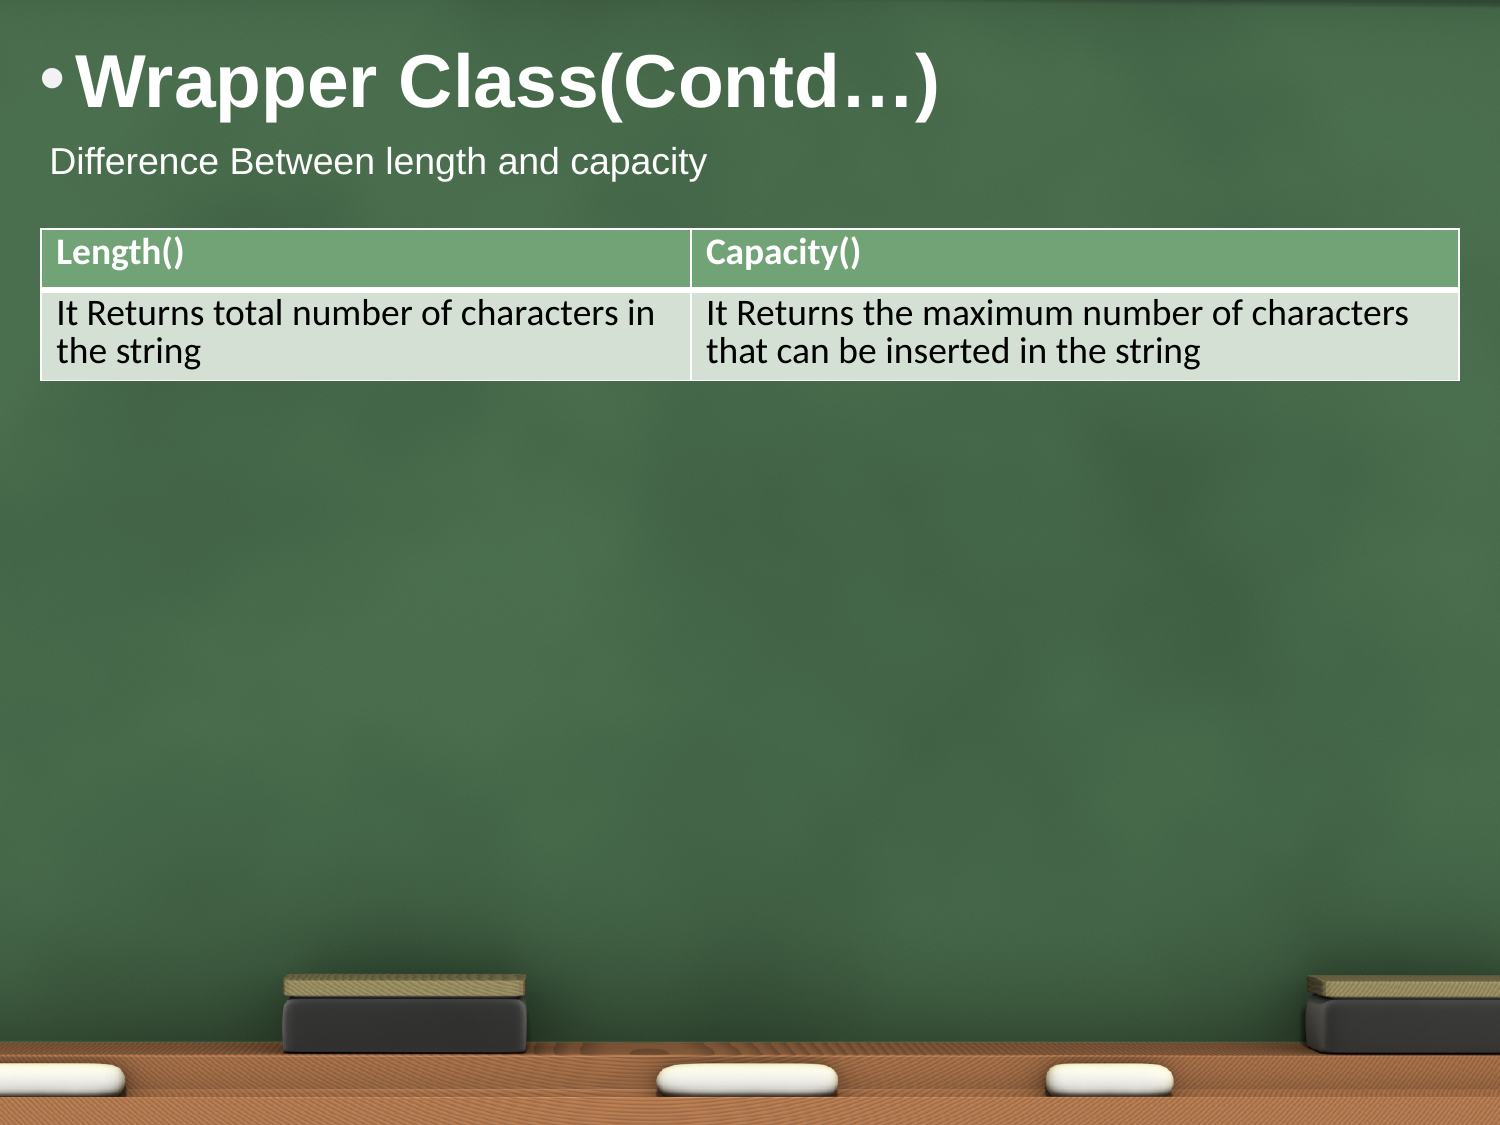

# Wrapper Class(Contd…)
Difference Between length and capacity

| Length() | Capacity() |
| --- | --- |
| It Returns total number of characters in the string | It Returns the maximum number of characters that can be inserted in the string |